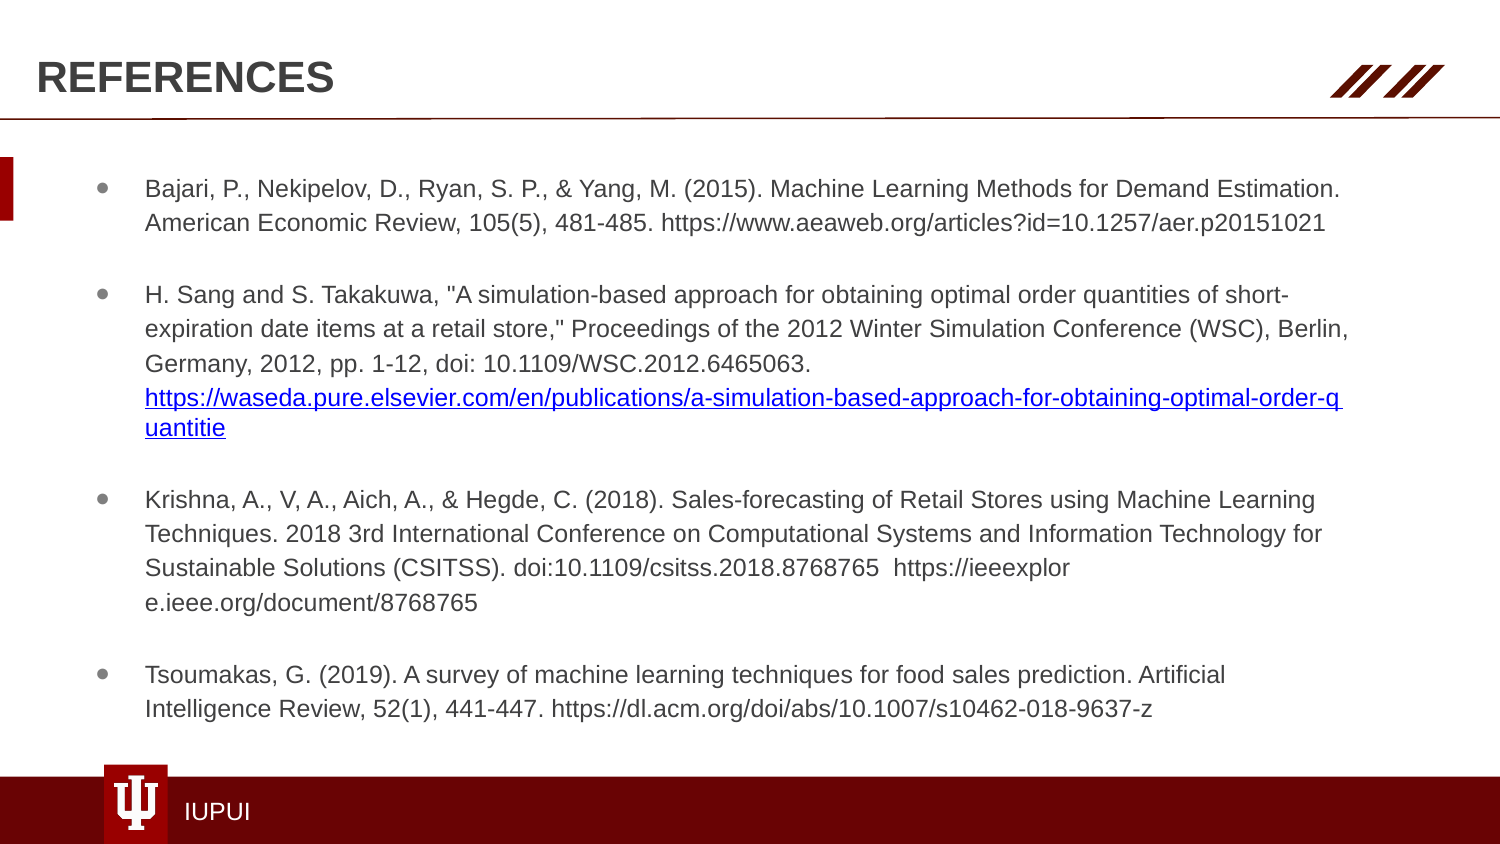

REFERENCES

Bajari, P., Nekipelov, D., Ryan, S. P., & Yang, M. (2015). Machine Learning Methods for Demand Estimation. American Economic Review, 105(5), 481-485. https://www.aeaweb.org/articles?id=10.1257/aer.p20151021
H. Sang and S. Takakuwa, "A simulation-based approach for obtaining optimal order quantities of short-expiration date items at a retail store," Proceedings of the 2012 Winter Simulation Conference (WSC), Berlin, Germany, 2012, pp. 1-12, doi: 10.1109/WSC.2012.6465063. https://waseda.pure.elsevier.com/en/publications/a-simulation-based-approach-for-obtaining-optimal-order-quantitie
Krishna, A., V, A., Aich, A., & Hegde, C. (2018). Sales-forecasting of Retail Stores using Machine Learning Techniques. 2018 3rd International Conference on Computational Systems and Information Technology for Sustainable Solutions (CSITSS). doi:10.1109/csitss.2018.8768765  https://ieeexplor e.ieee.org/document/8768765
Tsoumakas, G. (2019). A survey of machine learning techniques for food sales prediction. Artificial Intelligence Review, 52(1), 441-447. https://dl.acm.org/doi/abs/10.1007/s10462-018-9637-z